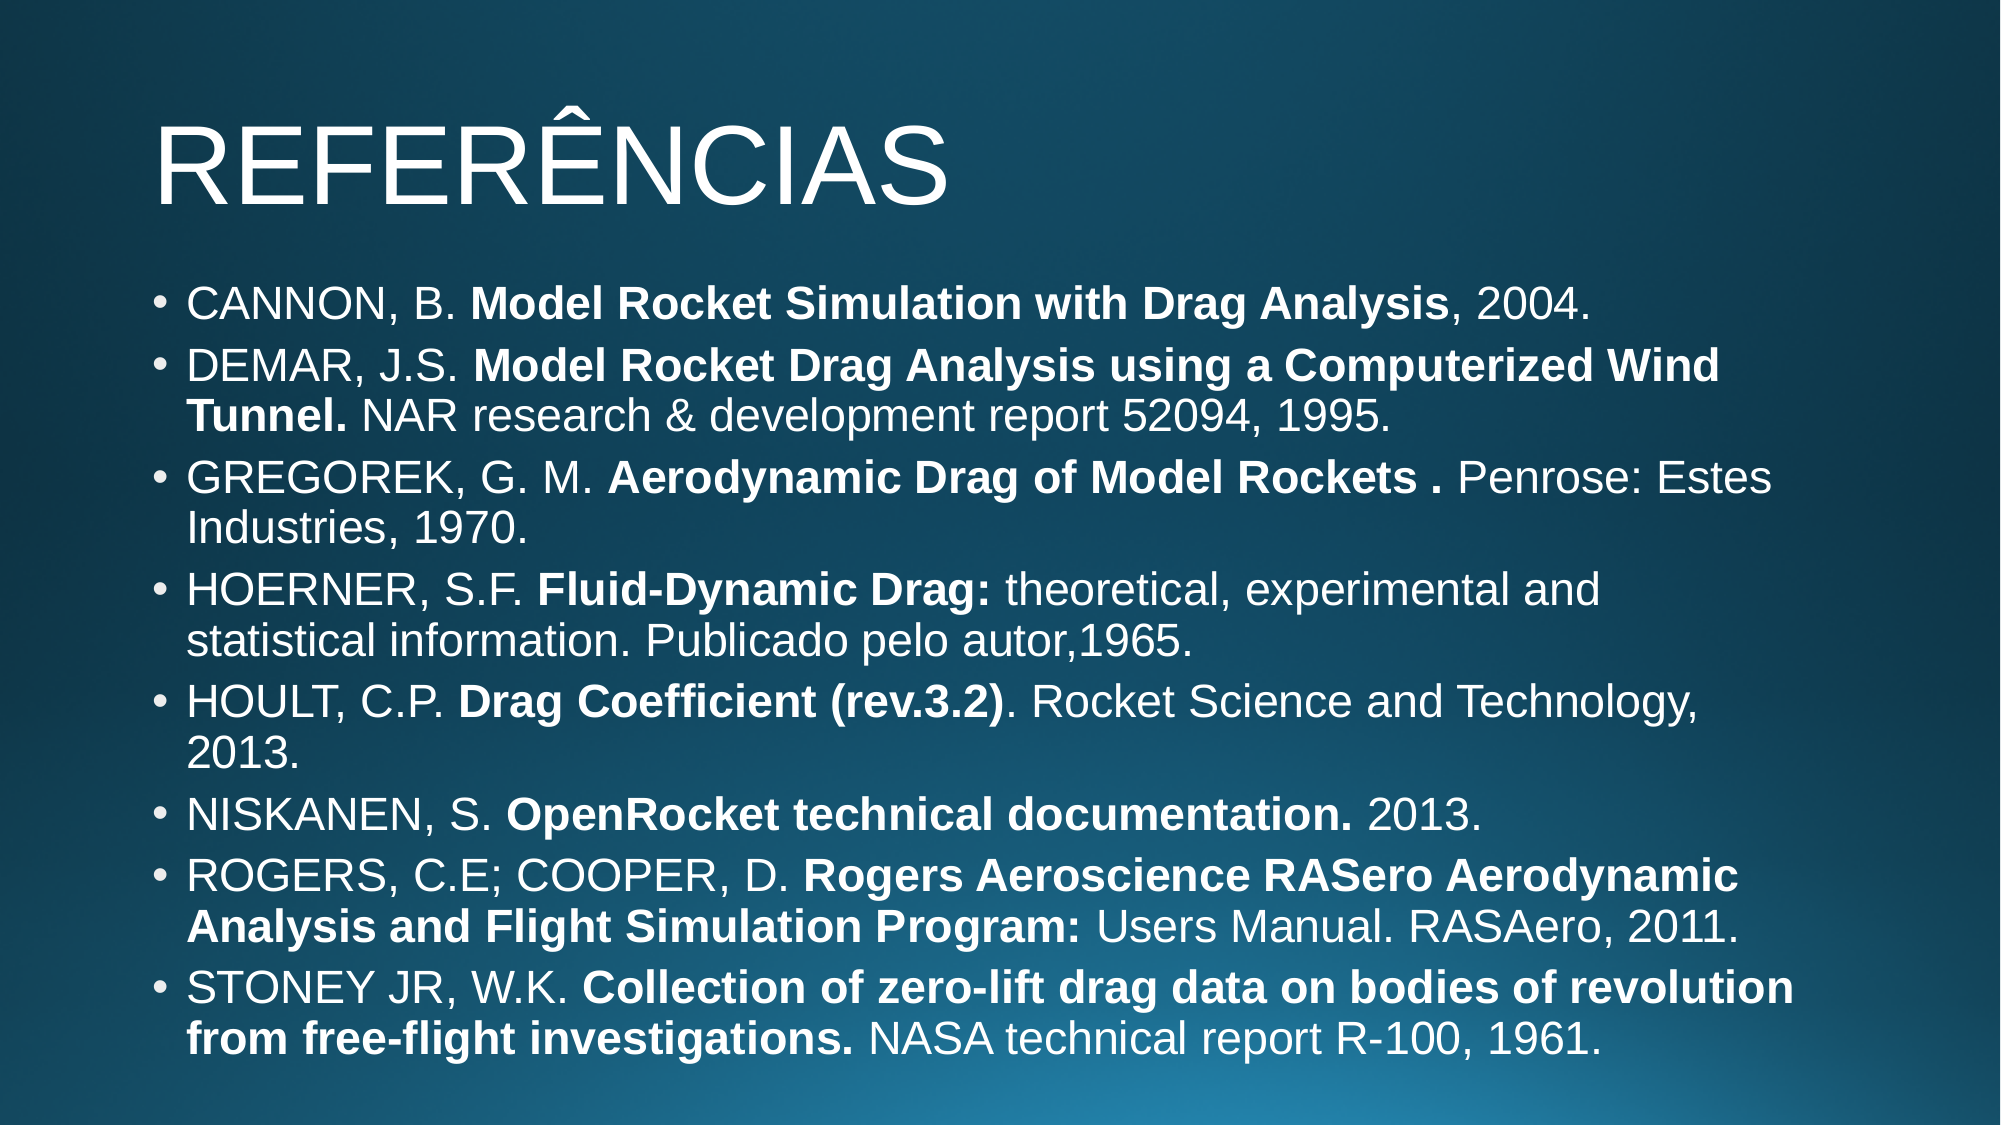

# REFERÊNCIAS
CANNON, B. Model Rocket Simulation with Drag Analysis, 2004.
DEMAR, J.S. Model Rocket Drag Analysis using a Computerized Wind Tunnel. NAR research & development report 52094, 1995.
GREGOREK, G. M. Aerodynamic Drag of Model Rockets . Penrose: Estes Industries, 1970.
HOERNER, S.F. Fluid-Dynamic Drag: theoretical, experimental and statistical information. Publicado pelo autor,1965.
HOULT, C.P. Drag Coefficient (rev.3.2). Rocket Science and Technology, 2013.
NISKANEN, S. OpenRocket technical documentation. 2013.
ROGERS, C.E; COOPER, D. Rogers Aeroscience RASero Aerodynamic Analysis and Flight Simulation Program: Users Manual. RASAero, 2011.
STONEY JR, W.K. Collection of zero-lift drag data on bodies of revolution from free-flight investigations. NASA technical report R-100, 1961.